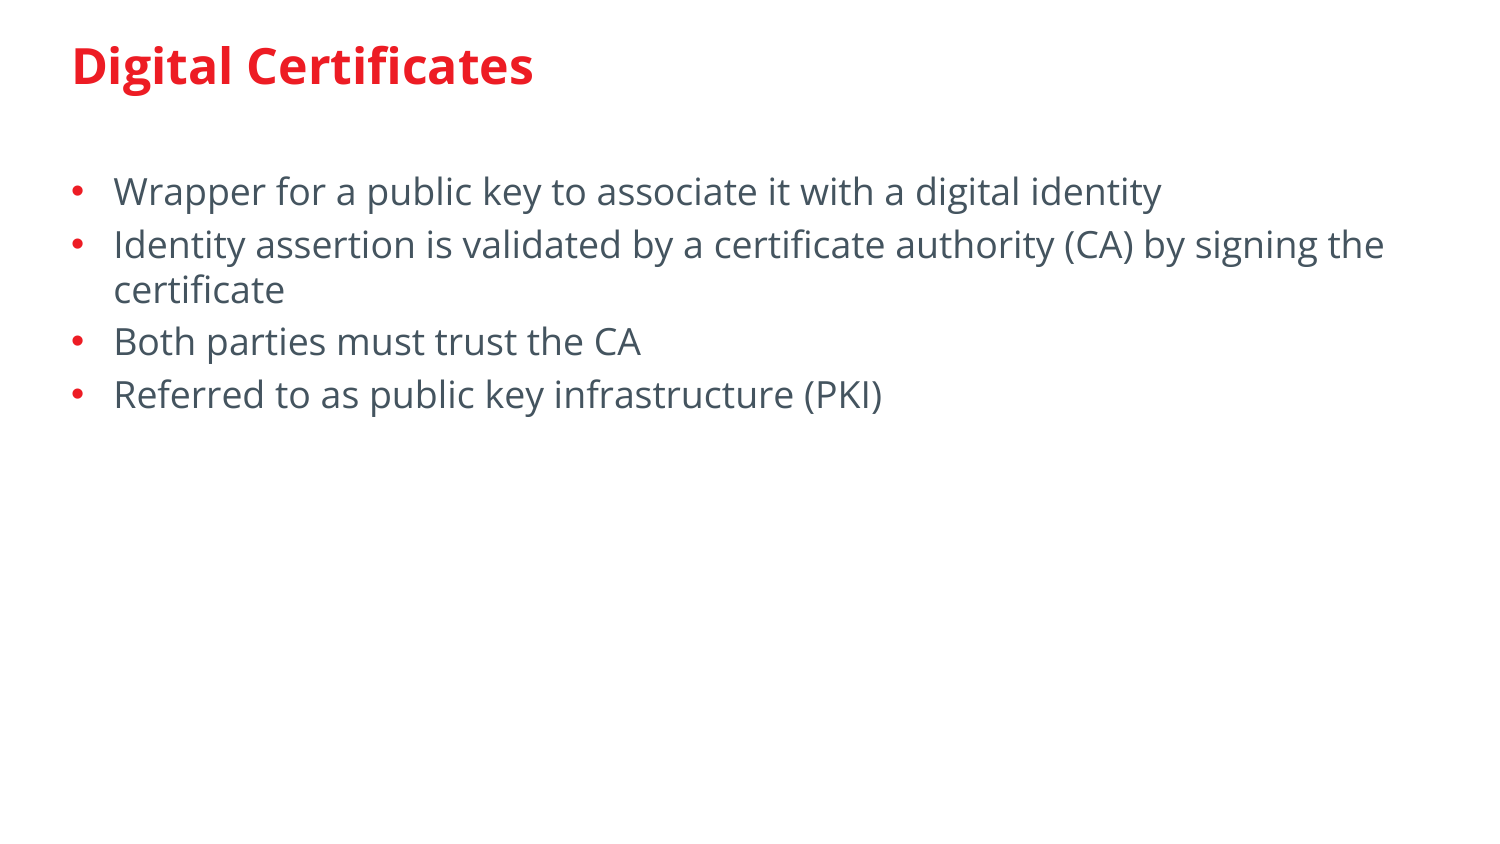

# Digital Certificates
Wrapper for a public key to associate it with a digital identity
Identity assertion is validated by a certificate authority (CA) by signing the certificate
Both parties must trust the CA
Referred to as public key infrastructure (PKI)
www.Studemia.com| Student Academia, Inc  is a CompTIA official Partner | learn@studemia.com | 800-750-8288
16